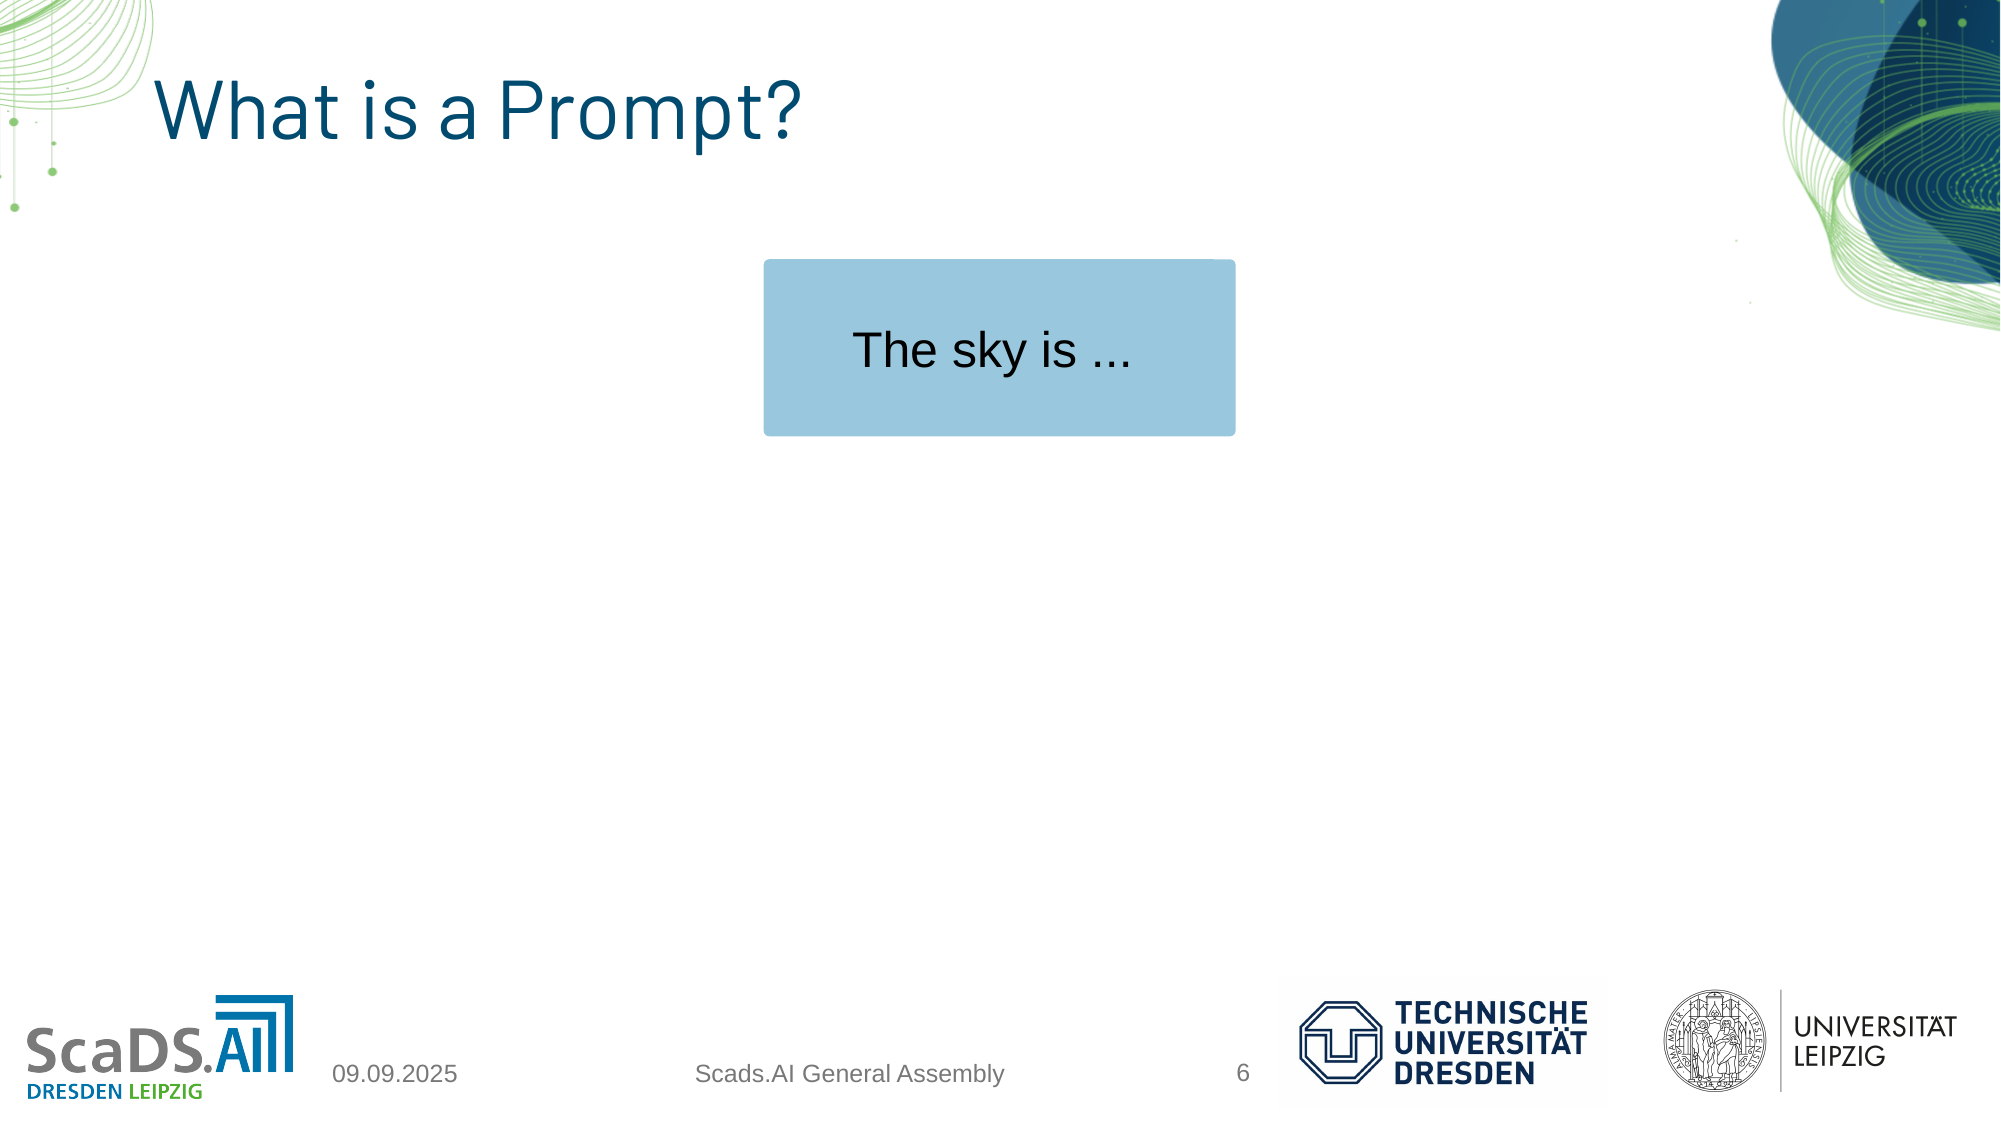

Scads.AI General Assembly
# What is a Prompt?
The sky is ...
6
09.09.2025